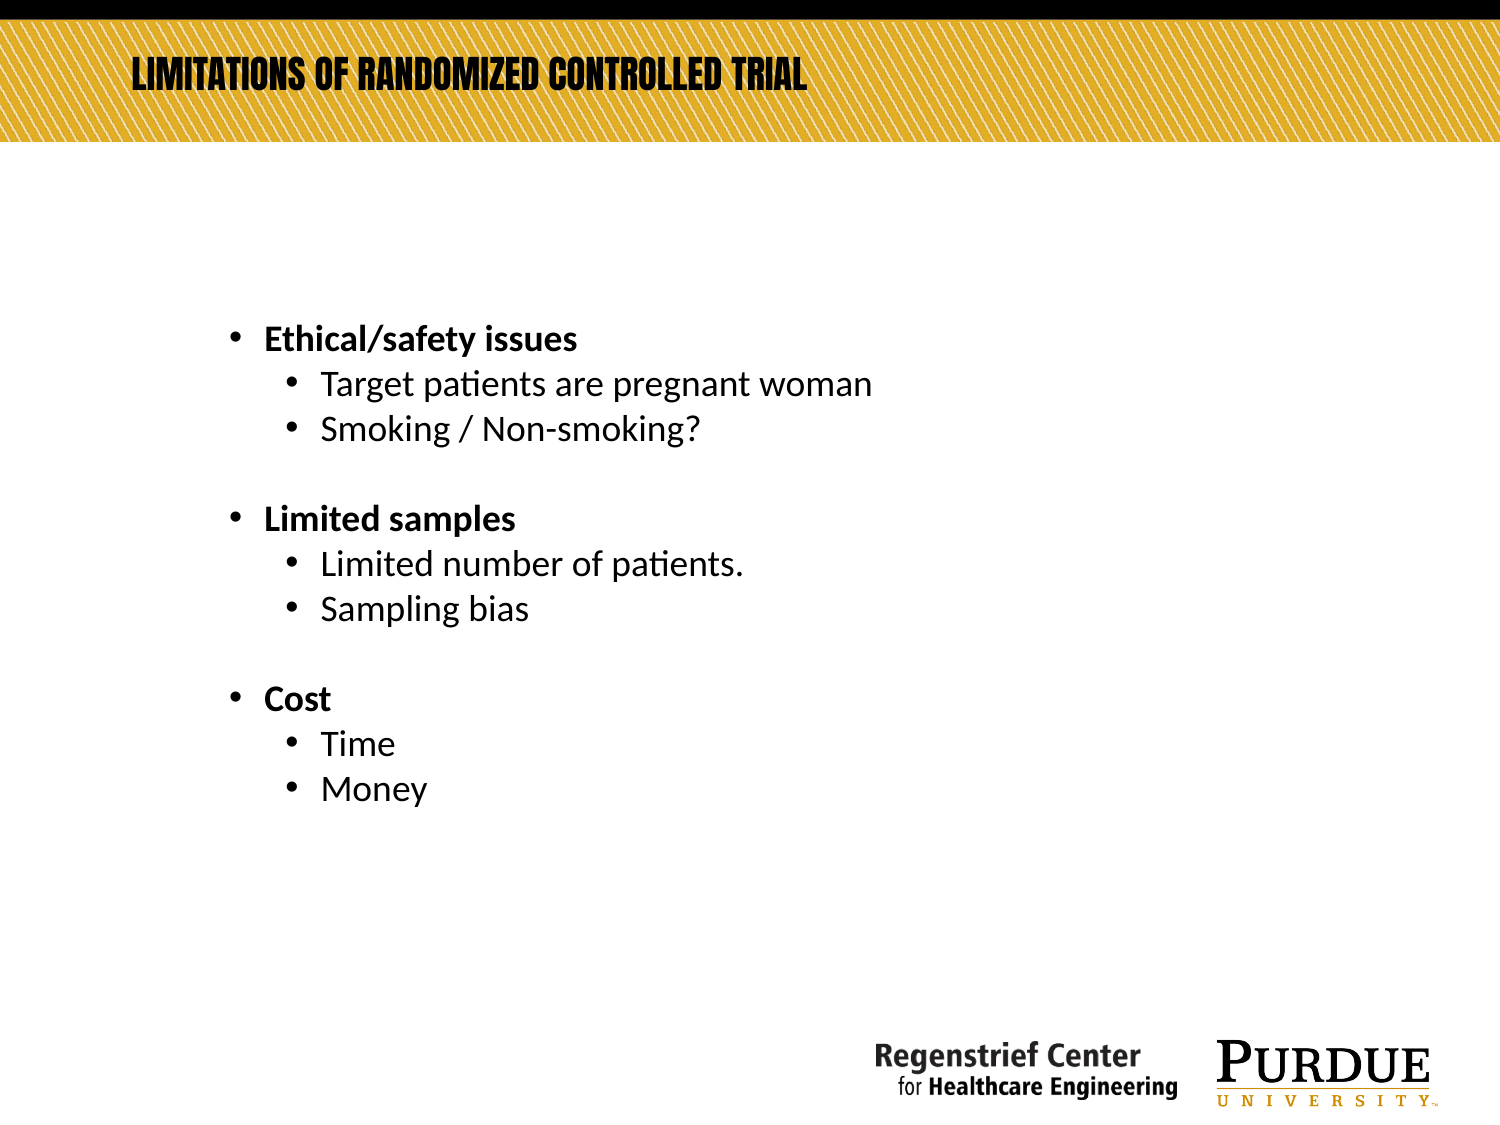

Limitations of randomized controlled trial
Ethical/safety issues
Target patients are pregnant woman
Smoking / Non-smoking?

Limited samples
Limited number of patients.
Sampling bias

Cost
Time
Money